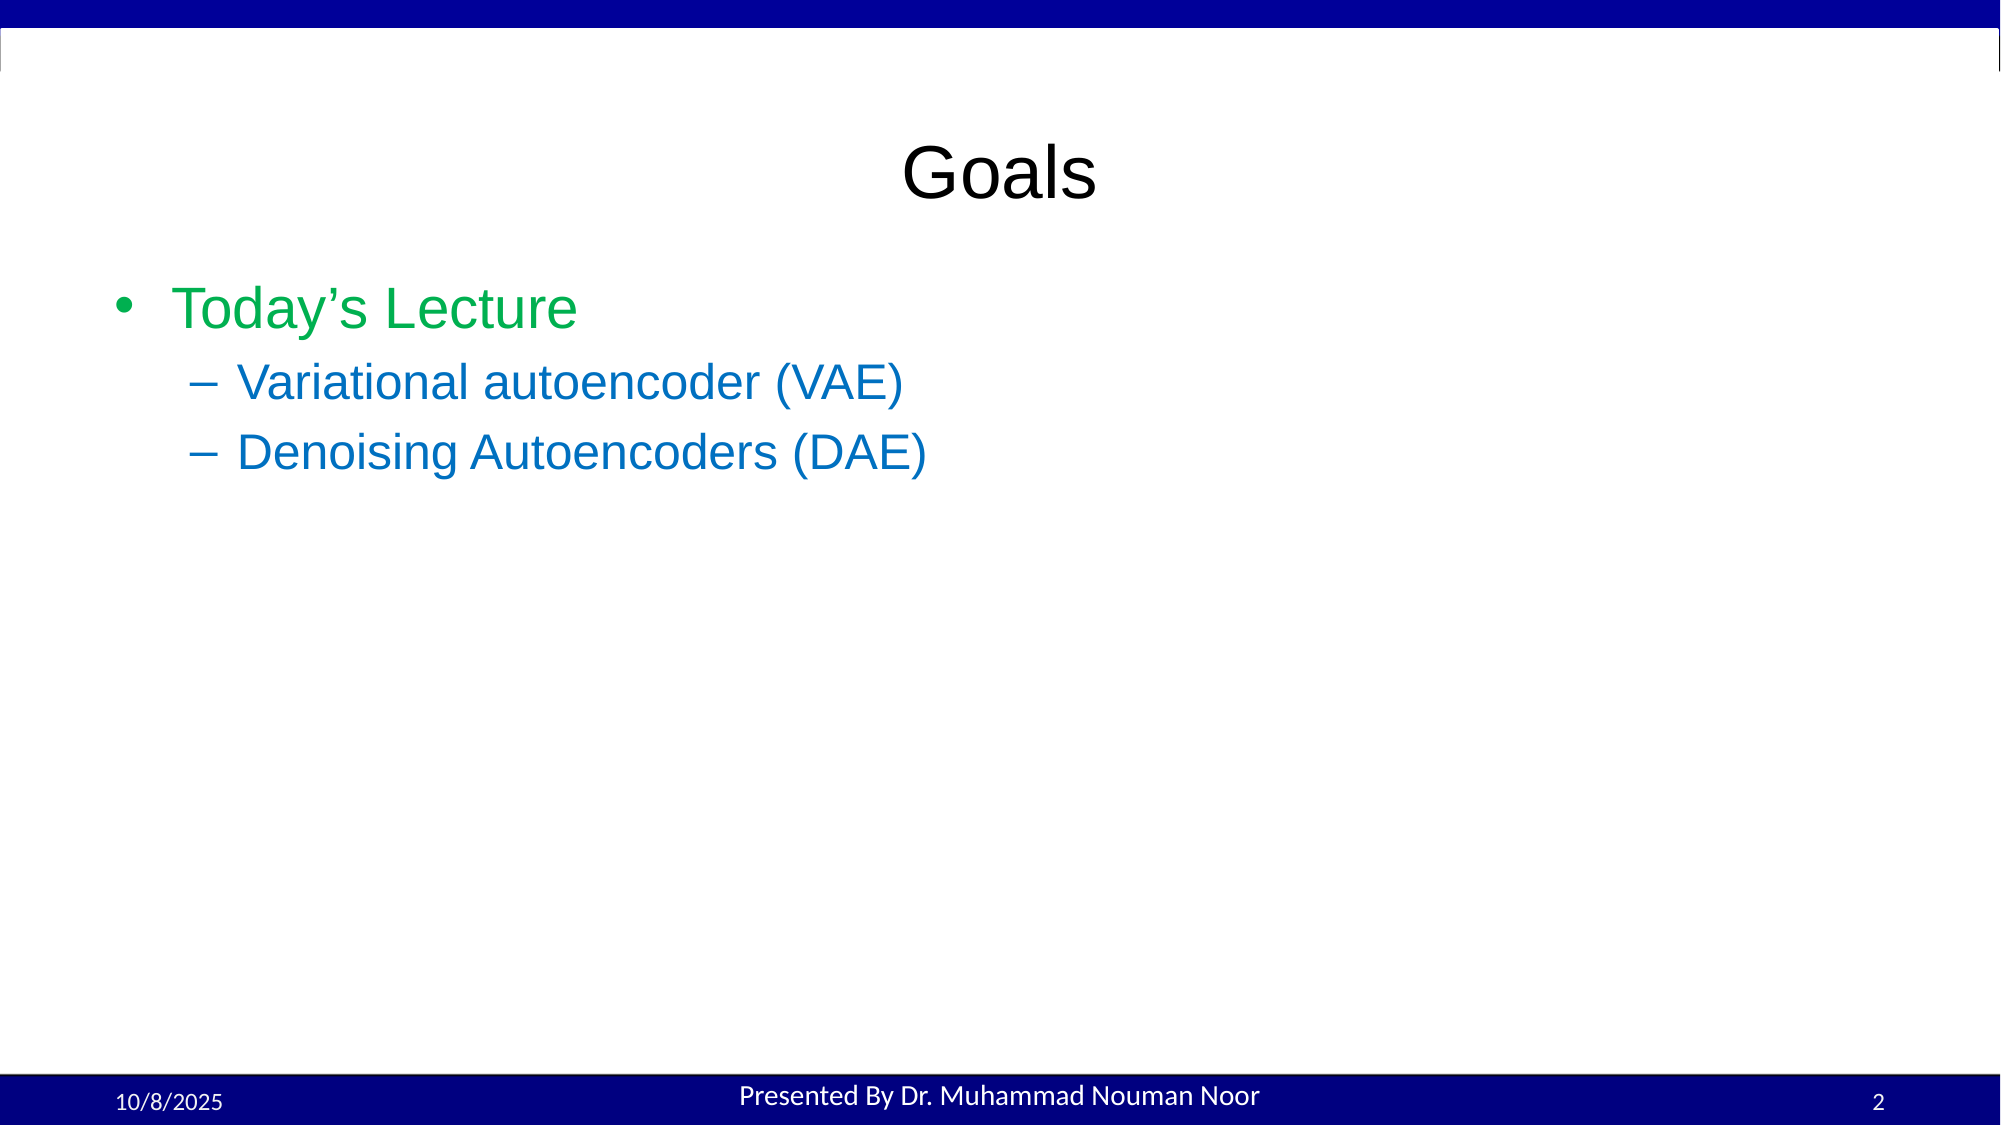

# Goals
Today’s Lecture
Variational autoencoder (VAE)
Denoising Autoencoders (DAE)

10/8/2025
2
Presented By Dr. Muhammad Nouman Noor